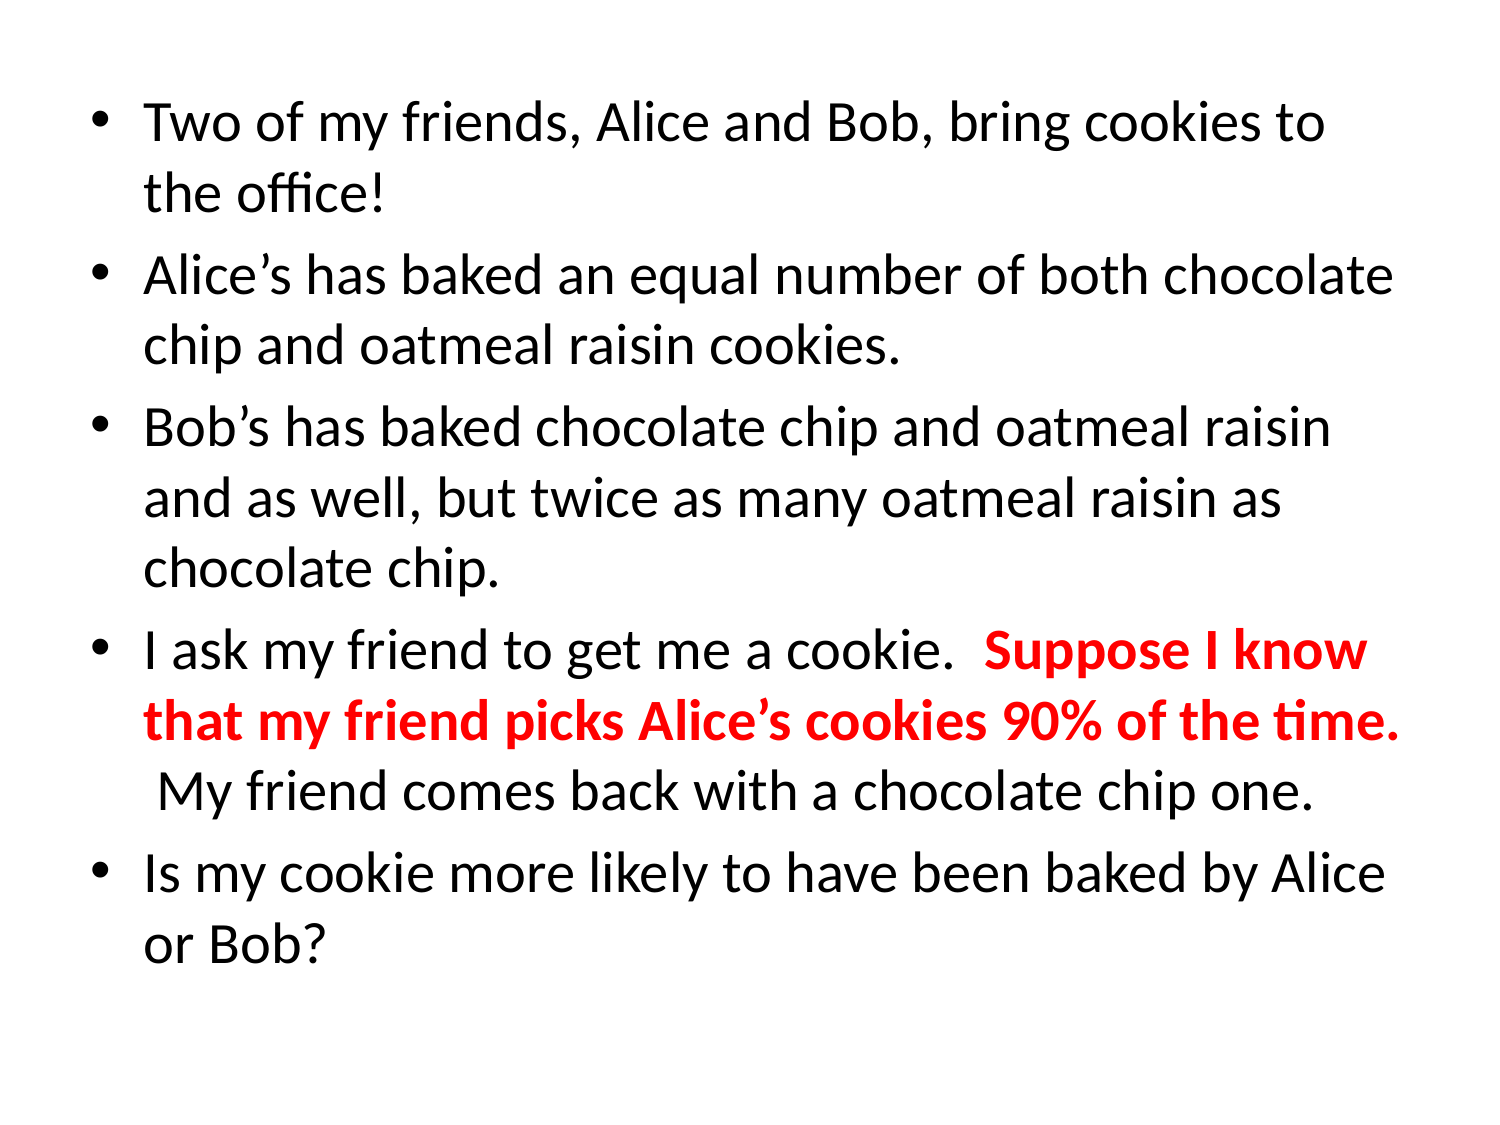

Two of my friends, Alice and Bob, bring cookies to the office!
Alice’s has baked an equal number of both chocolate chip and oatmeal raisin cookies.
Bob’s has baked chocolate chip and oatmeal raisin and as well, but twice as many oatmeal raisin as chocolate chip.
I ask my friend to get me a cookie.  Suppose I know that my friend picks Alice’s cookies 90% of the time.  My friend comes back with a chocolate chip one.
Is my cookie more likely to have been baked by Alice or Bob?